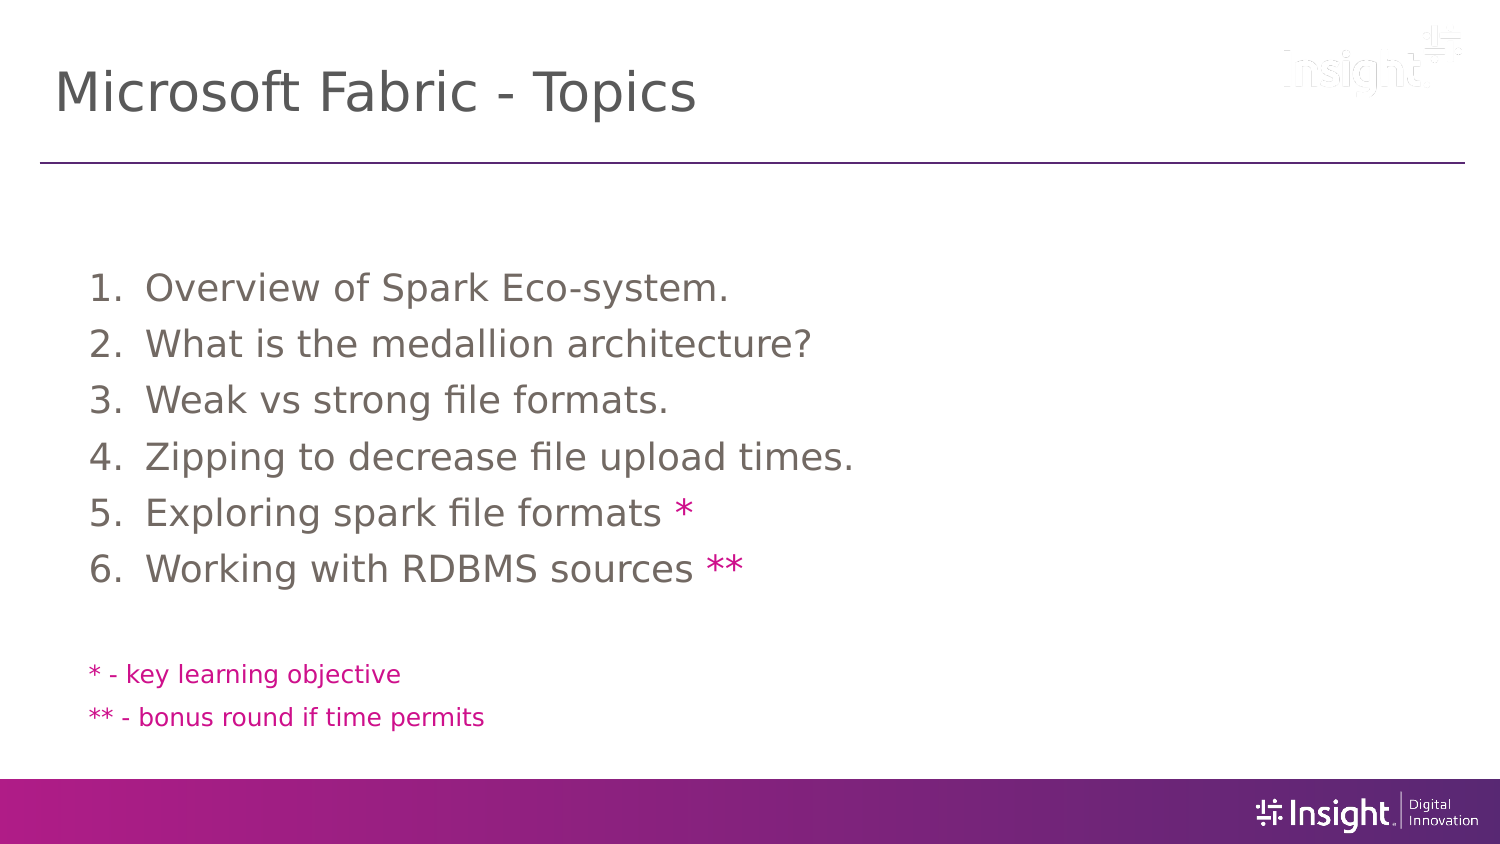

# Microsoft Fabric - Topics
Overview of Spark Eco-system.
What is the medallion architecture?
Weak vs strong file formats.
Zipping to decrease file upload times.
Exploring spark file formats *
Working with RDBMS sources **

* - key learning objective
** - bonus round if time permits